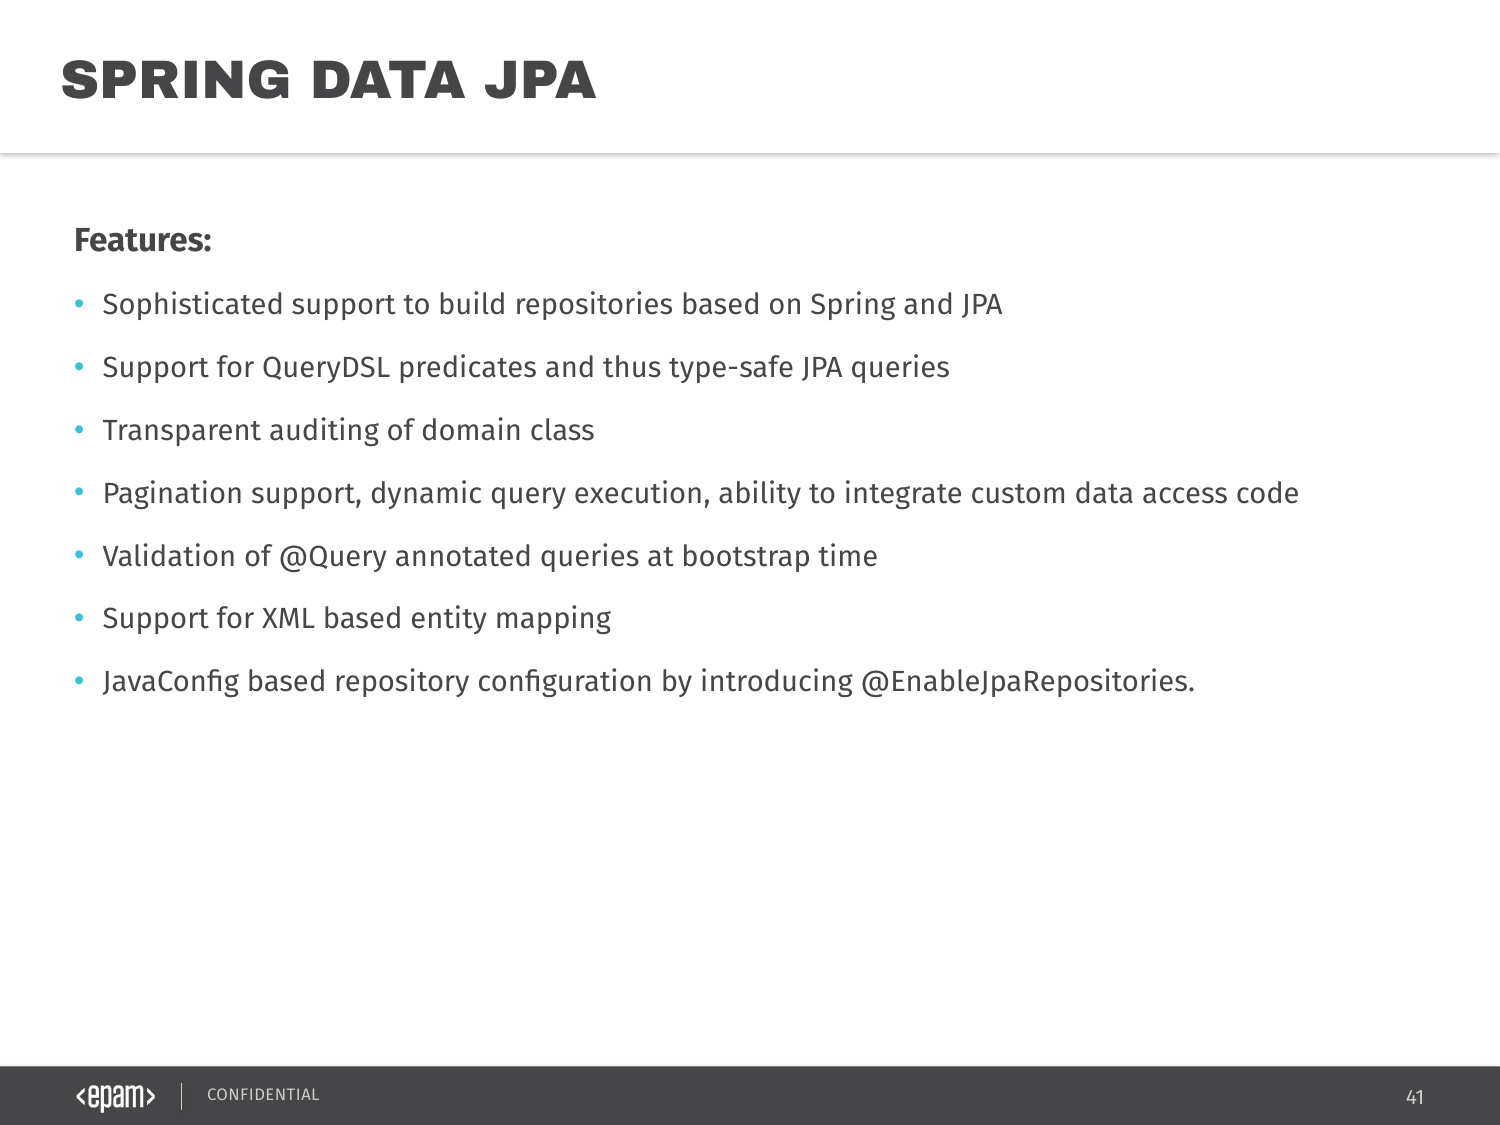

SPRING DATA JPA
Features:
Sophisticated support to build repositories based on Spring and JPA
Support for QueryDSL predicates and thus type-safe JPA queries
Transparent auditing of domain class
Pagination support, dynamic query execution, ability to integrate custom data access code
Validation of @Query annotated queries at bootstrap time
Support for XML based entity mapping
JavaConfig based repository configuration by introducing @EnableJpaRepositories.